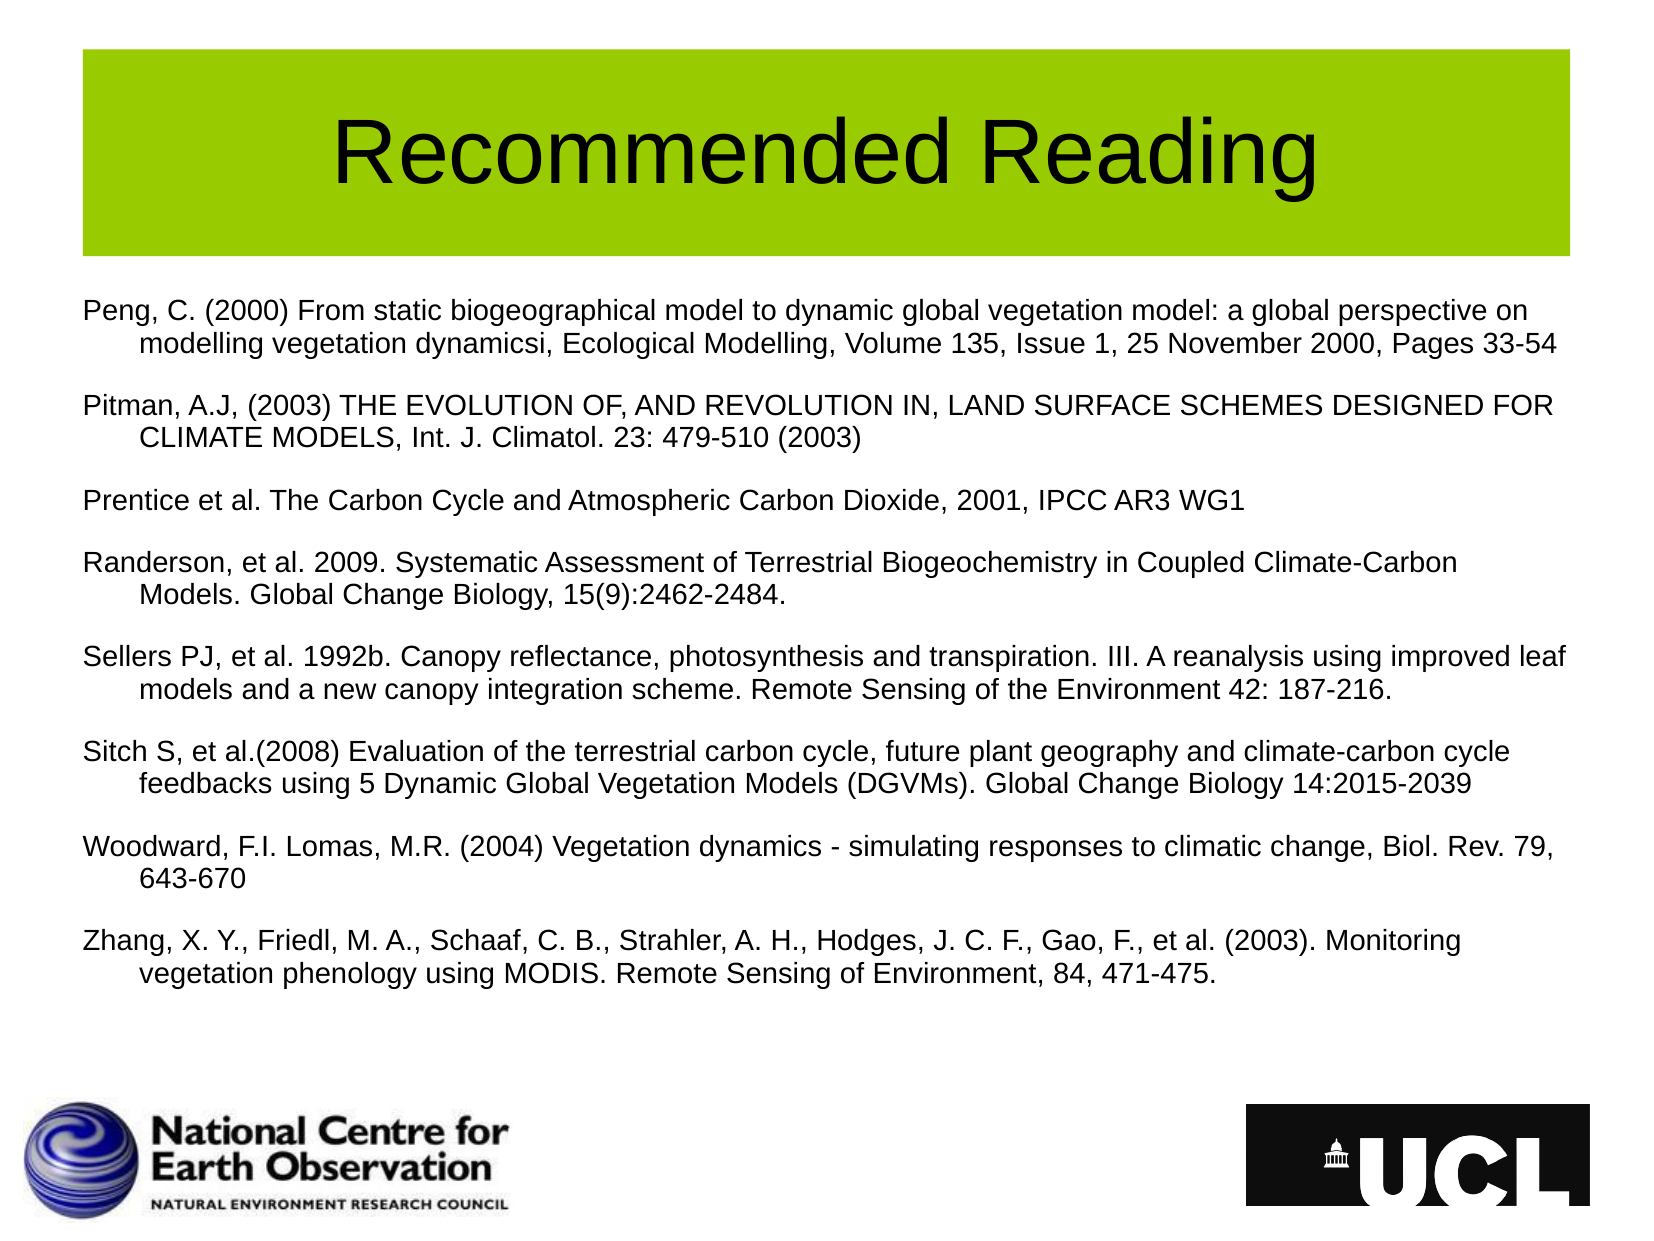

# Recommended Reading
Peng, C. (2000) From static biogeographical model to dynamic global vegetation model: a global perspective on modelling vegetation dynamicsi, Ecological Modelling, Volume 135, Issue 1, 25 November 2000, Pages 33-54
Pitman, A.J, (2003) THE EVOLUTION OF, AND REVOLUTION IN, LAND SURFACE SCHEMES DESIGNED FOR CLIMATE MODELS, Int. J. Climatol. 23: 479-510 (2003)
Prentice et al. The Carbon Cycle and Atmospheric Carbon Dioxide, 2001, IPCC AR3 WG1
Randerson, et al. 2009. Systematic Assessment of Terrestrial Biogeochemistry in Coupled Climate-Carbon Models. Global Change Biology, 15(9):2462-2484.
Sellers PJ, et al. 1992b. Canopy reflectance, photosynthesis and transpiration. III. A reanalysis using improved leaf models and a new canopy integration scheme. Remote Sensing of the Environment 42: 187-216.
Sitch S, et al.(2008) Evaluation of the terrestrial carbon cycle, future plant geography and climate-carbon cycle feedbacks using 5 Dynamic Global Vegetation Models (DGVMs). Global Change Biology 14:2015-2039
Woodward, F.I. Lomas, M.R. (2004) Vegetation dynamics - simulating responses to climatic change, Biol. Rev. 79, 643-670
Zhang, X. Y., Friedl, M. A., Schaaf, C. B., Strahler, A. H., Hodges, J. C. F., Gao, F., et al. (2003). Monitoring vegetation phenology using MODIS. Remote Sensing of Environment, 84, 471-475.